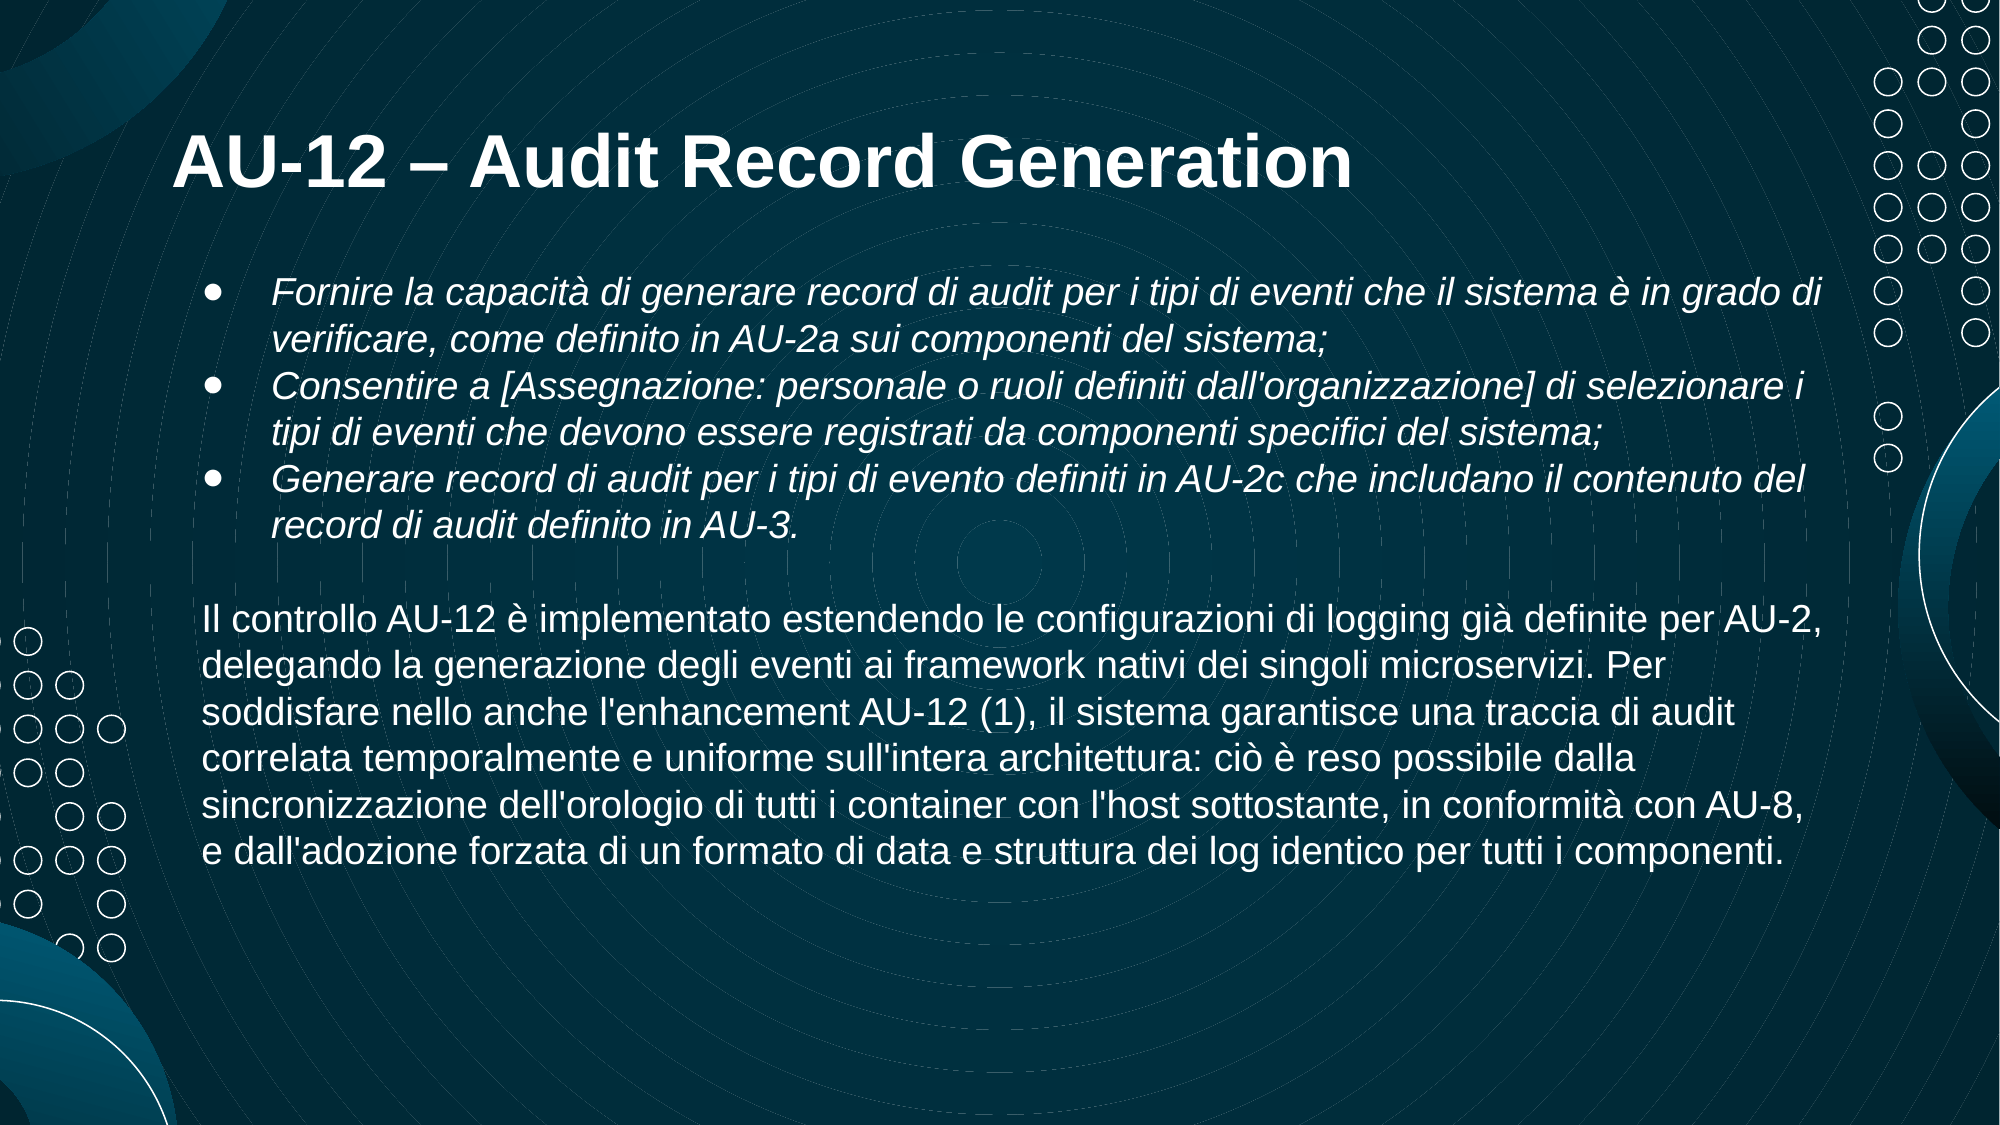

# AU-12 – Audit Record Generation
Fornire la capacità di generare record di audit per i tipi di eventi che il sistema è in grado di verificare, come definito in AU-2a sui componenti del sistema;
Consentire a [Assegnazione: personale o ruoli definiti dall'organizzazione] di selezionare i tipi di eventi che devono essere registrati da componenti specifici del sistema;
Generare record di audit per i tipi di evento definiti in AU-2c che includano il contenuto del record di audit definito in AU-3.

Il controllo AU-12 è implementato estendendo le configurazioni di logging già definite per AU-2, delegando la generazione degli eventi ai framework nativi dei singoli microservizi. Per soddisfare nello anche l'enhancement AU-12 (1), il sistema garantisce una traccia di audit correlata temporalmente e uniforme sull'intera architettura: ciò è reso possibile dalla sincronizzazione dell'orologio di tutti i container con l'host sottostante, in conformità con AU-8, e dall'adozione forzata di un formato di data e struttura dei log identico per tutti i componenti.